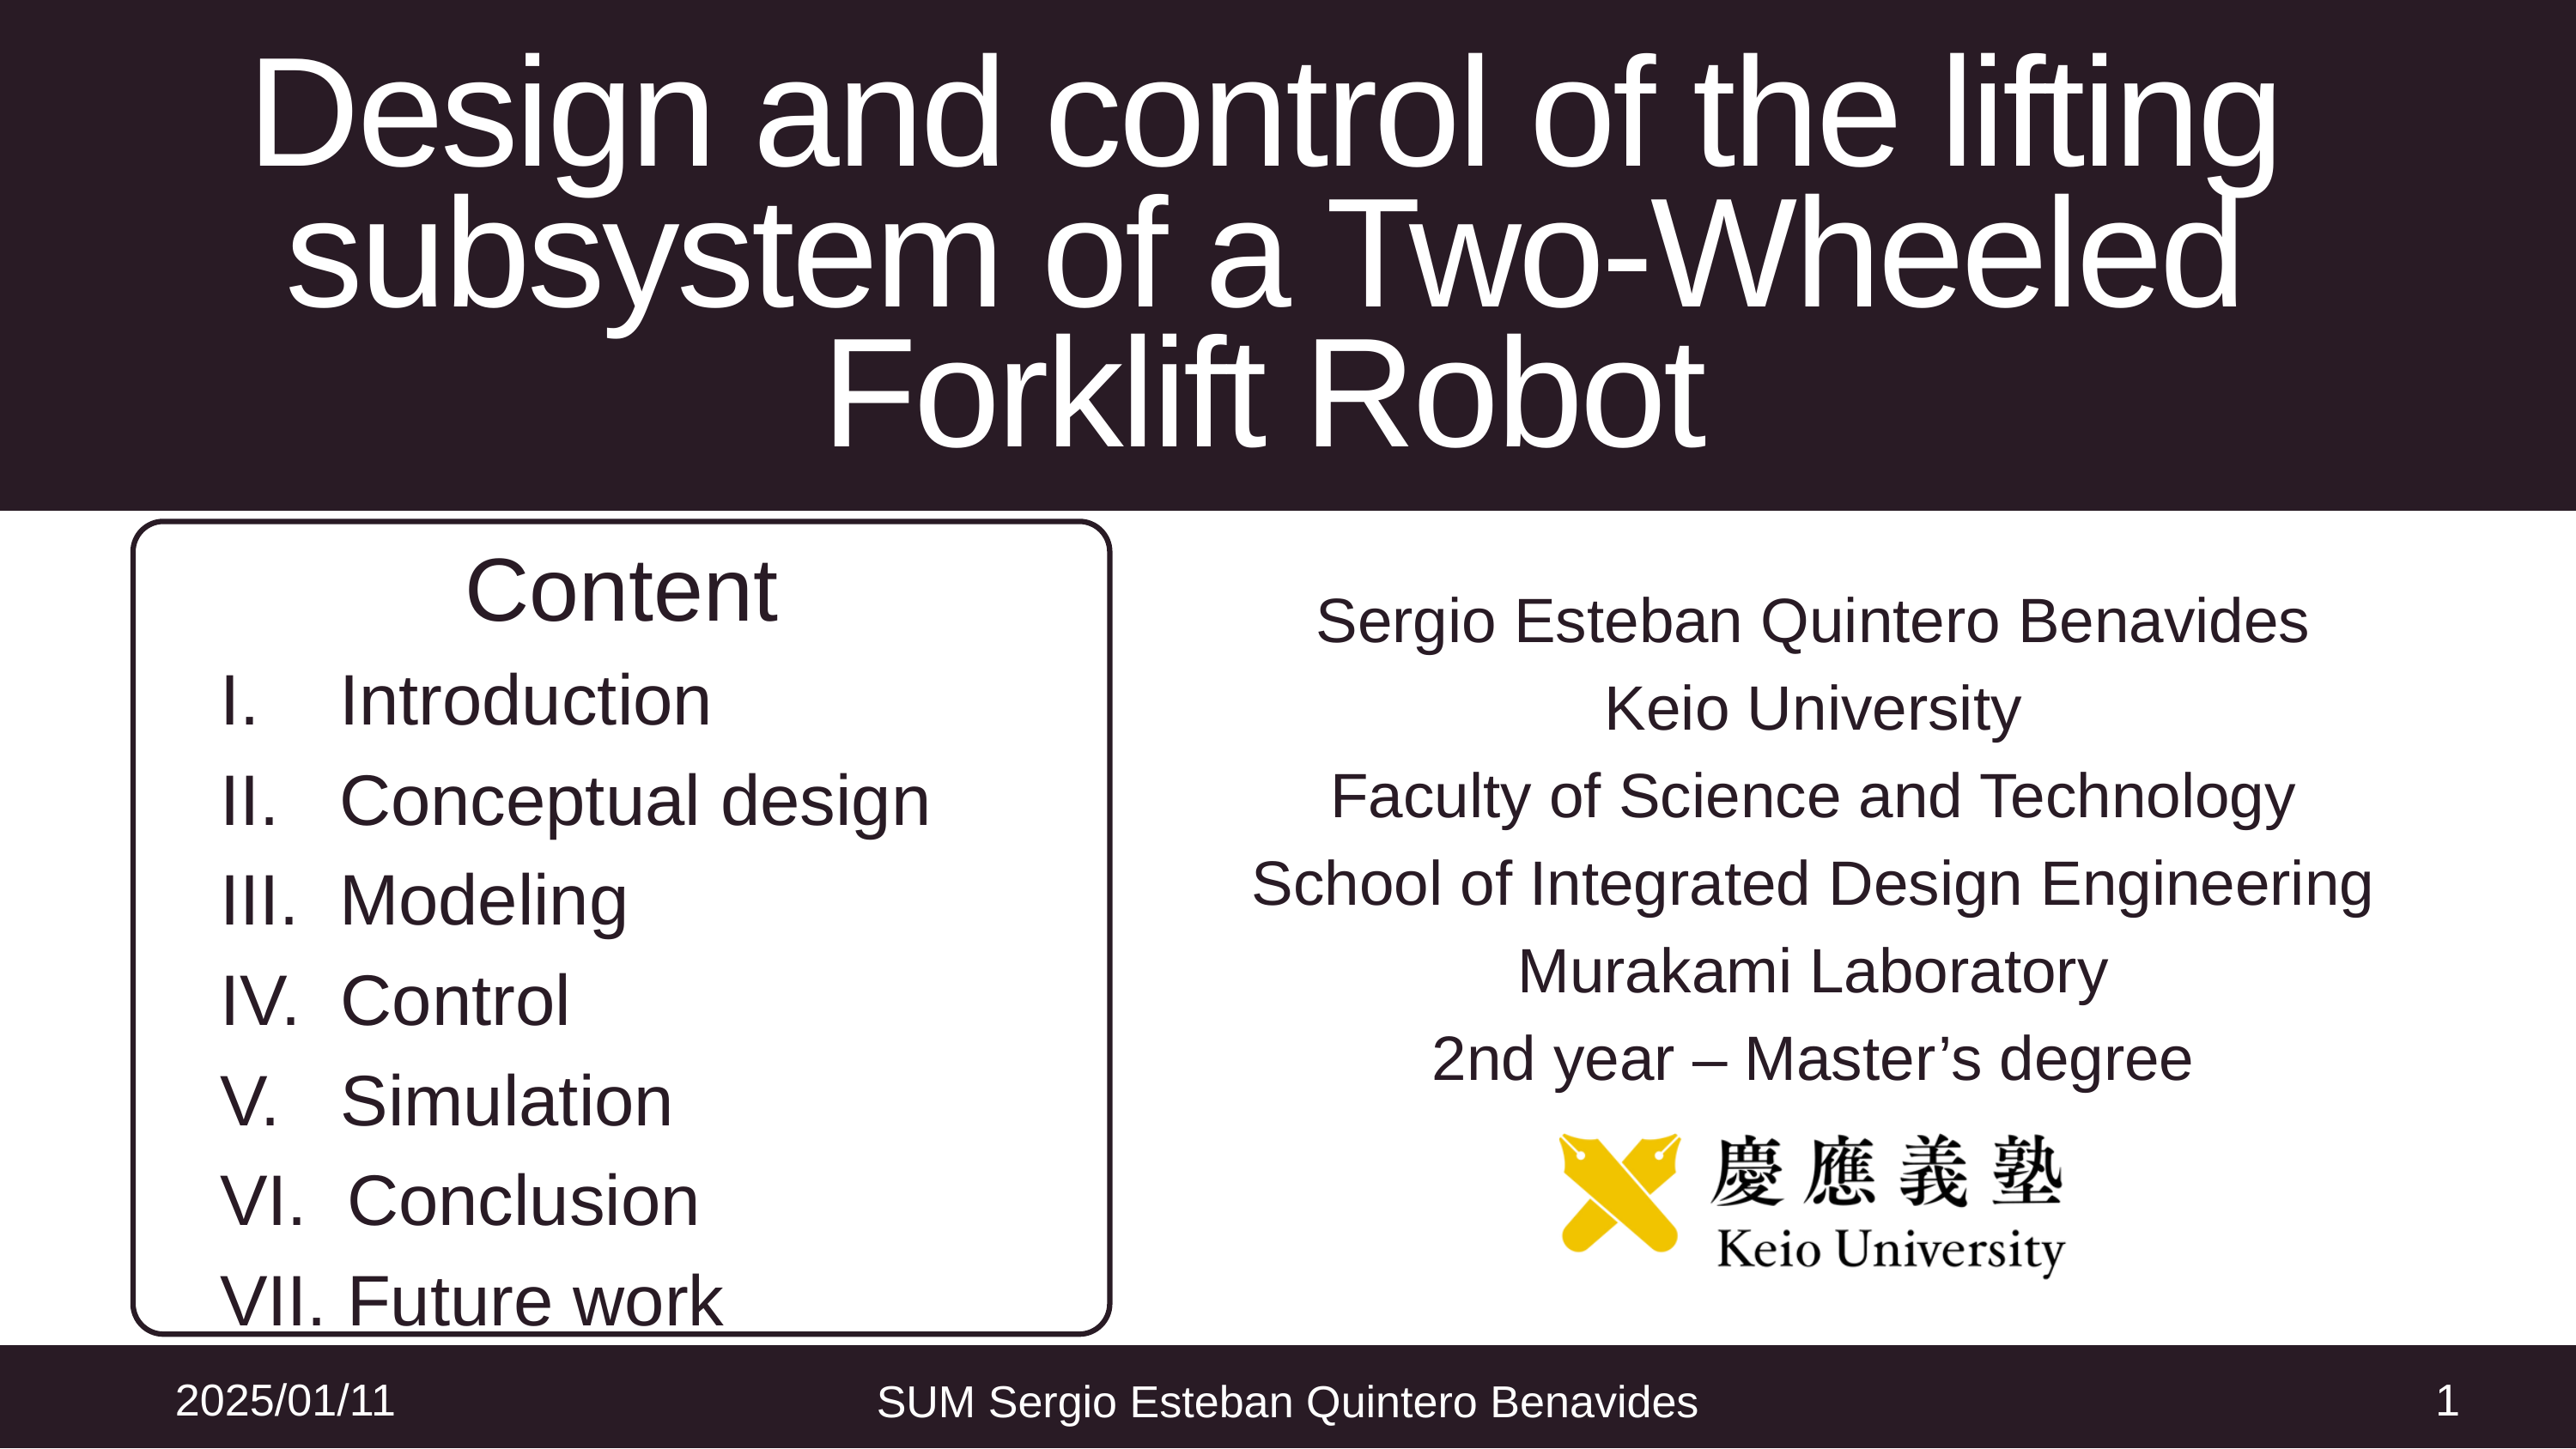

Design and control of the lifting subsystem of a Two-Wheeled Forklift Robot

Content
I.    Introduction
II.   Conceptual design
III.  Modeling
IV.  Control
V.   Simulation
VI.  Conclusion
VII. Future work

f
Sergio Esteban Quintero Benavides
Keio University
Faculty of Science and Technology
School of Integrated Design Engineering
Murakami Laboratory
2nd year – Master’s degree

2025/01/11
1
SUM Sergio Esteban Quintero Benavides